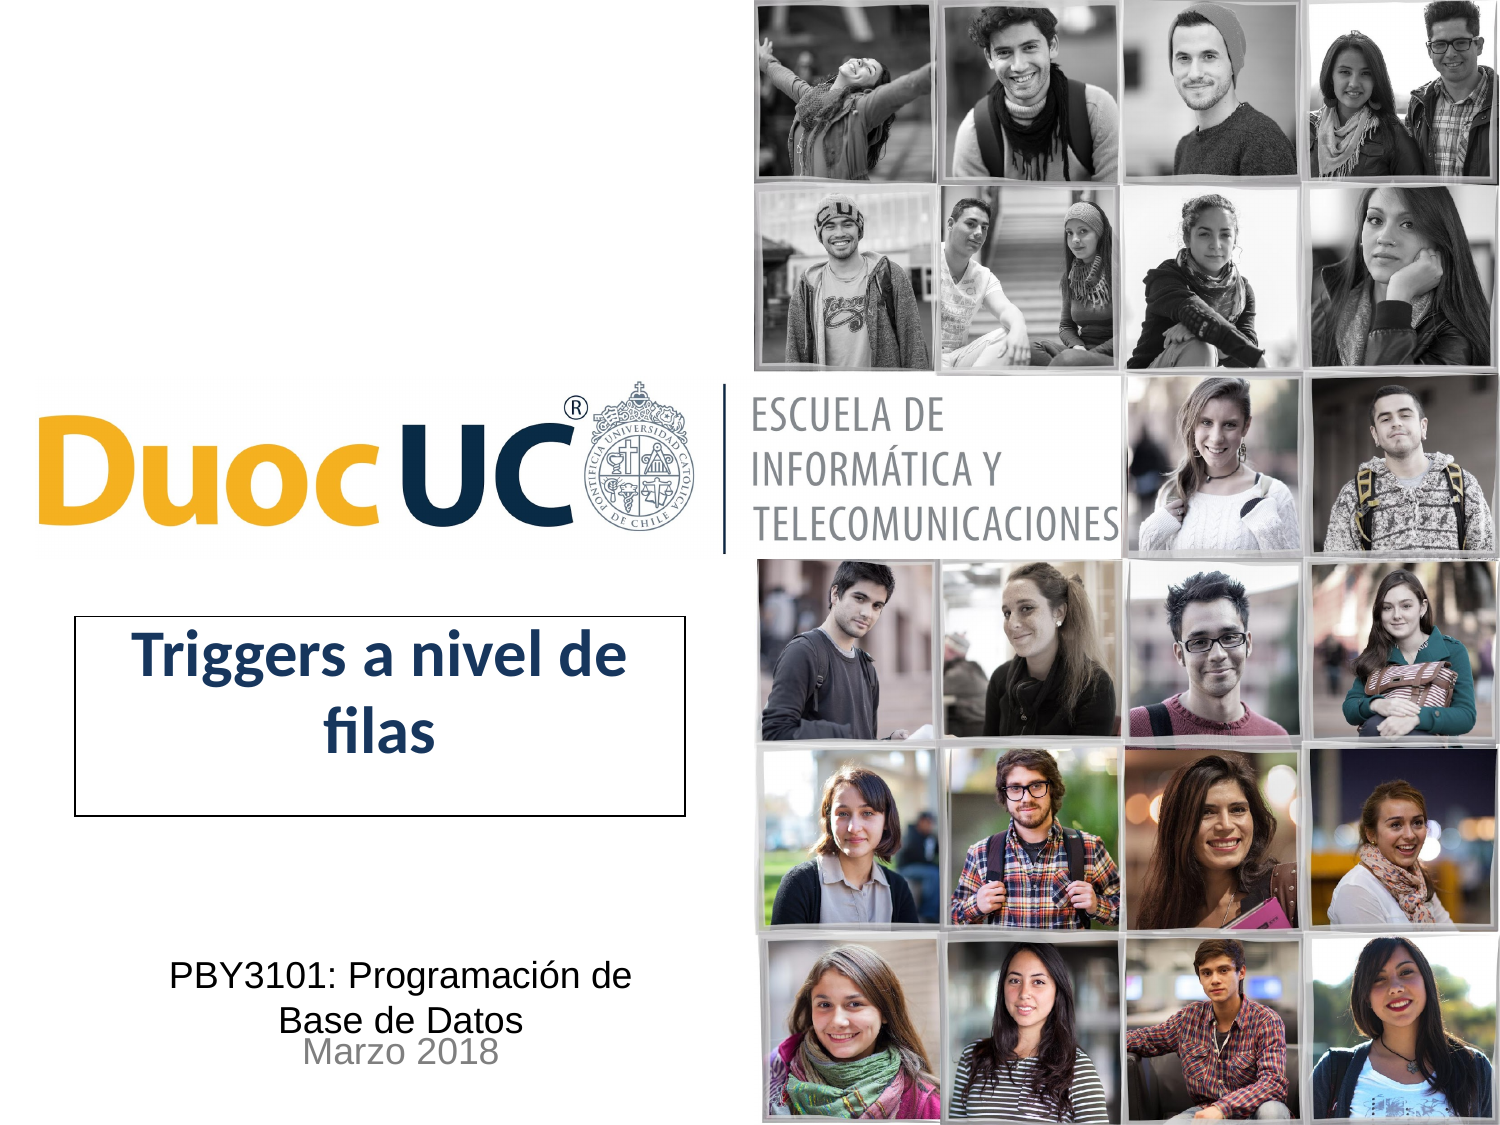

| Triggers a nivel de filas |
| --- |
PBY3101: Programación de Base de Datos
Marzo 2018